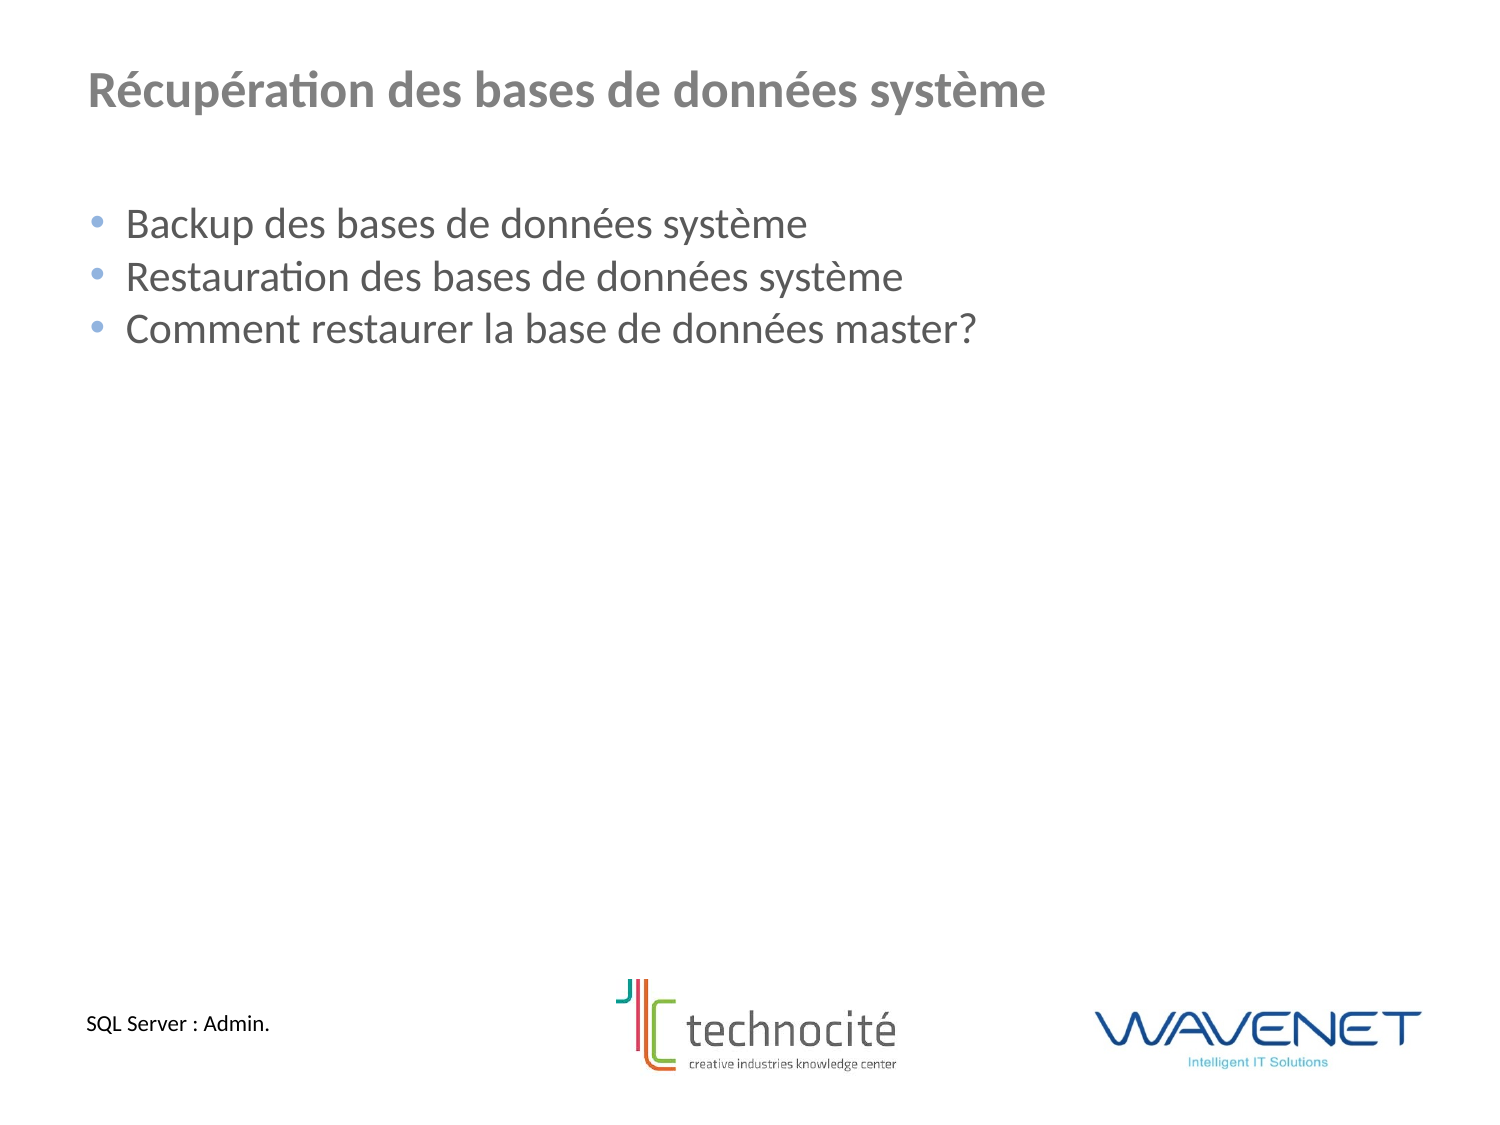

Récupération des bases de données système
Backup des bases de données système
Restauration des bases de données système
Comment restaurer la base de données master?
SQL Server : Admin.